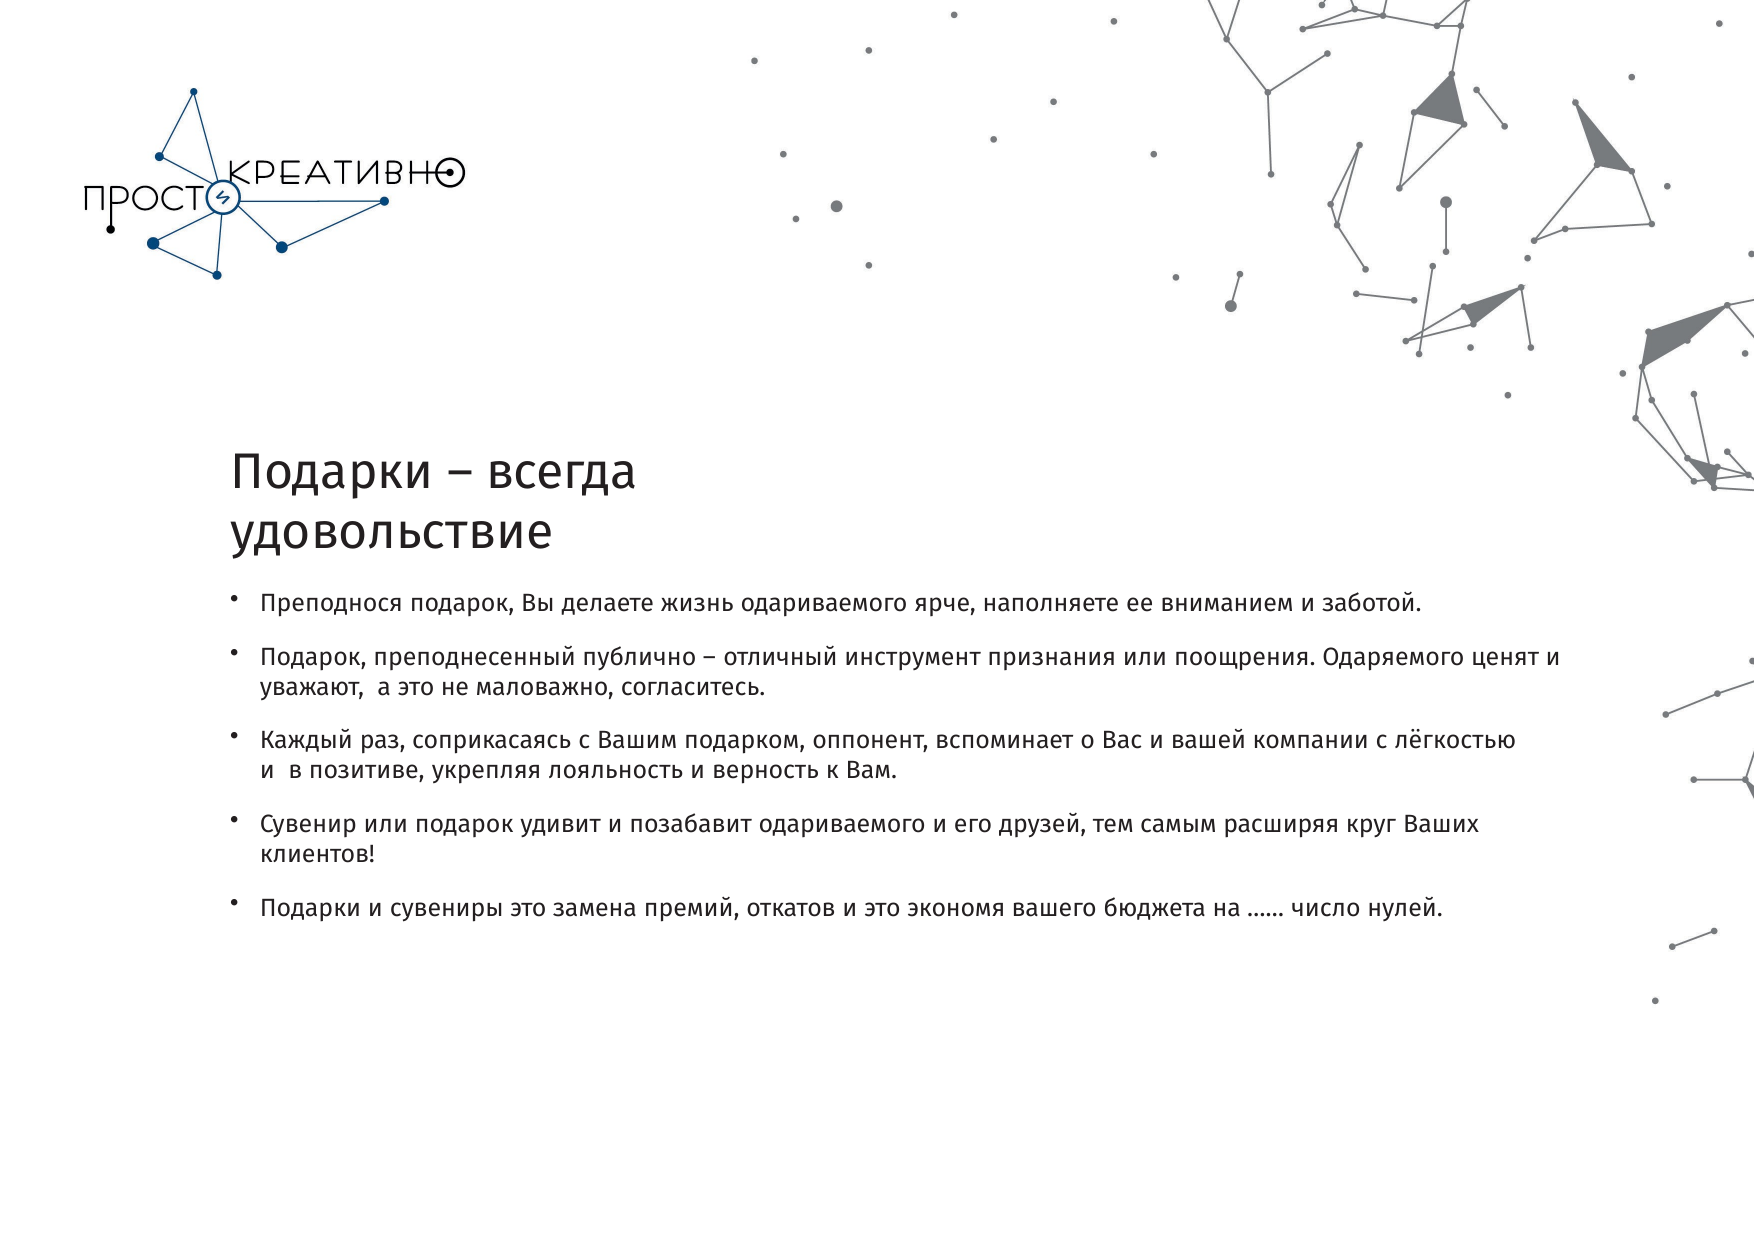

# Подарки – всегда удовольствие
Преподнося подарок, Вы делаете жизнь одариваемого ярче, наполняете ее вниманием и заботой.
Подарок, преподнесенный публично – отличный инструмент признания или поощрения. Одаряемого ценят и уважают,  а это не маловажно, согласитесь.
Каждый раз, соприкасаясь с Вашим подарком, оппонент, вспоминает о Вас и вашей компании с лёгкостью и  в позитиве, укрепляя лояльность и верность к Вам.
Сувенир или подарок удивит и позабавит одариваемого и его друзей, тем самым расширяя круг Ваших клиентов!
Подарки и сувениры это замена премий, откатов и это экономя вашего бюджета на …… число нулей.